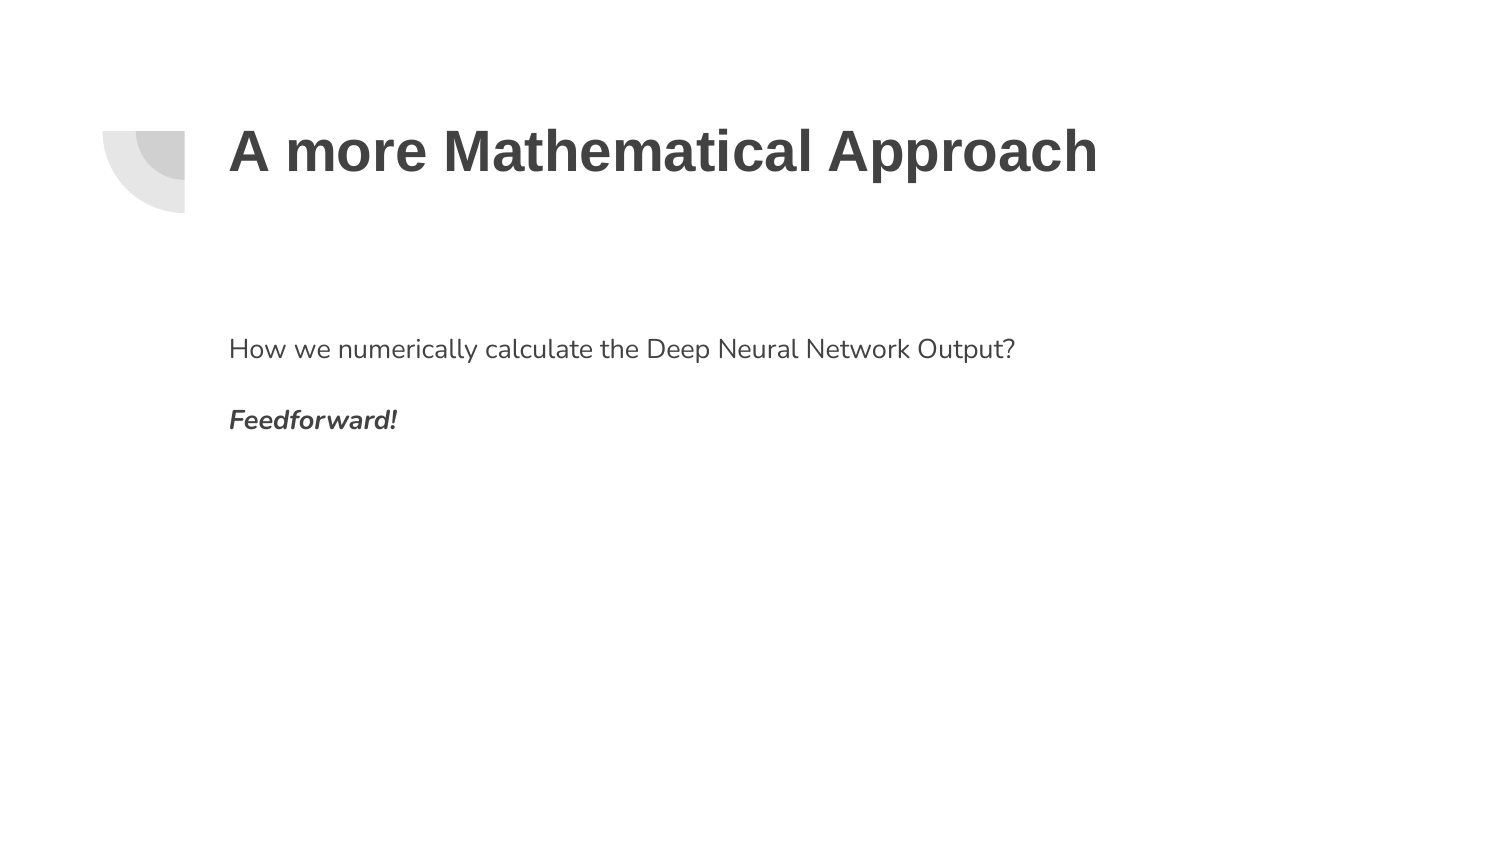

# A more Mathematical Approach
How we numerically calculate the Deep Neural Network Output?
Feedforward!